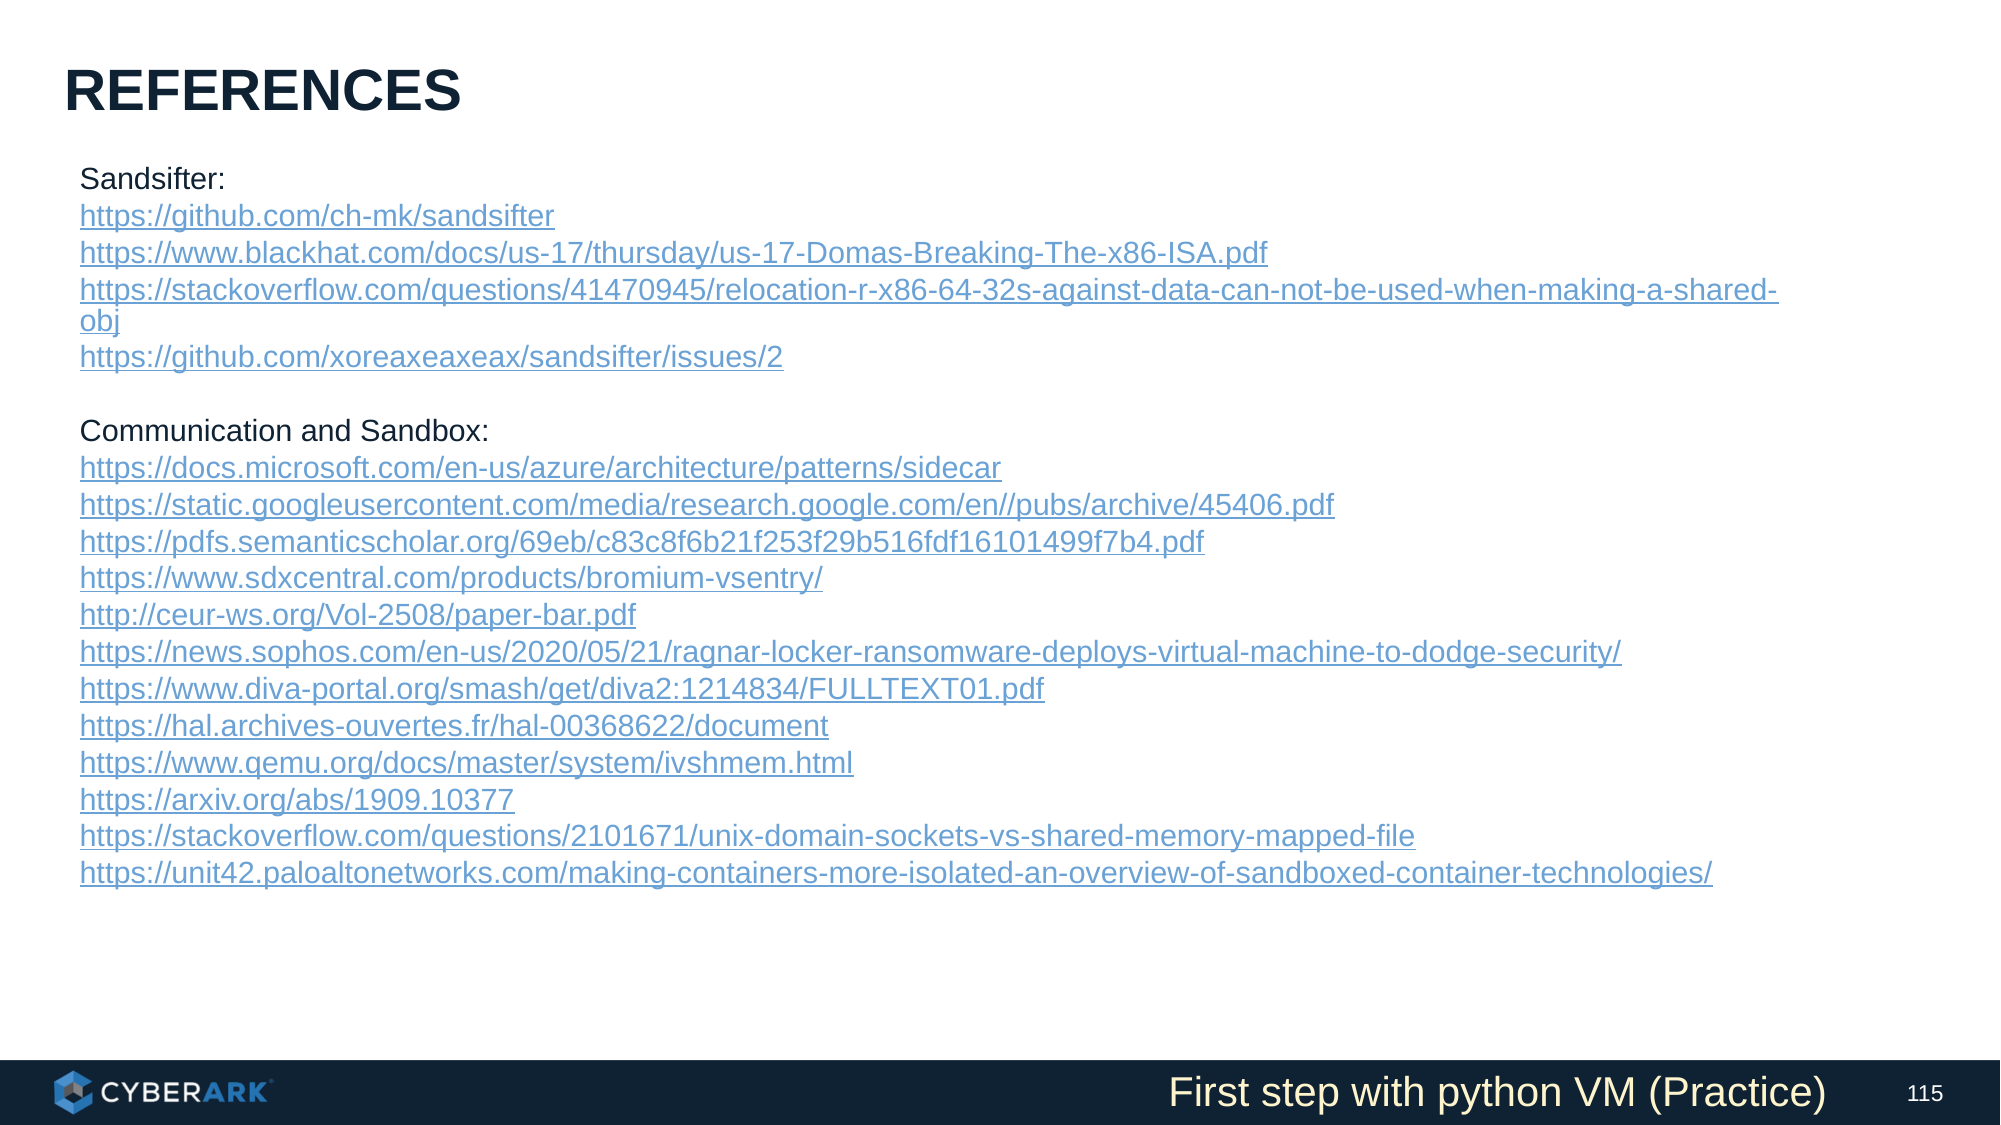

# References
Sandsifter:
https://github.com/ch-mk/sandsifter
https://www.blackhat.com/docs/us-17/thursday/us-17-Domas-Breaking-The-x86-ISA.pdf
https://stackoverflow.com/questions/41470945/relocation-r-x86-64-32s-against-data-can-not-be-used-when-making-a-shared-obj
https://github.com/xoreaxeaxeax/sandsifter/issues/2

Communication and Sandbox:
https://docs.microsoft.com/en-us/azure/architecture/patterns/sidecar
https://static.googleusercontent.com/media/research.google.com/en//pubs/archive/45406.pdf
https://pdfs.semanticscholar.org/69eb/c83c8f6b21f253f29b516fdf16101499f7b4.pdf
https://www.sdxcentral.com/products/bromium-vsentry/
http://ceur-ws.org/Vol-2508/paper-bar.pdf
https://news.sophos.com/en-us/2020/05/21/ragnar-locker-ransomware-deploys-virtual-machine-to-dodge-security/
https://www.diva-portal.org/smash/get/diva2:1214834/FULLTEXT01.pdf
https://hal.archives-ouvertes.fr/hal-00368622/document
https://www.qemu.org/docs/master/system/ivshmem.html
https://arxiv.org/abs/1909.10377
https://stackoverflow.com/questions/2101671/unix-domain-sockets-vs-shared-memory-mapped-file
https://unit42.paloaltonetworks.com/making-containers-more-isolated-an-overview-of-sandboxed-container-technologies/

First step with python VM (Practice)
115